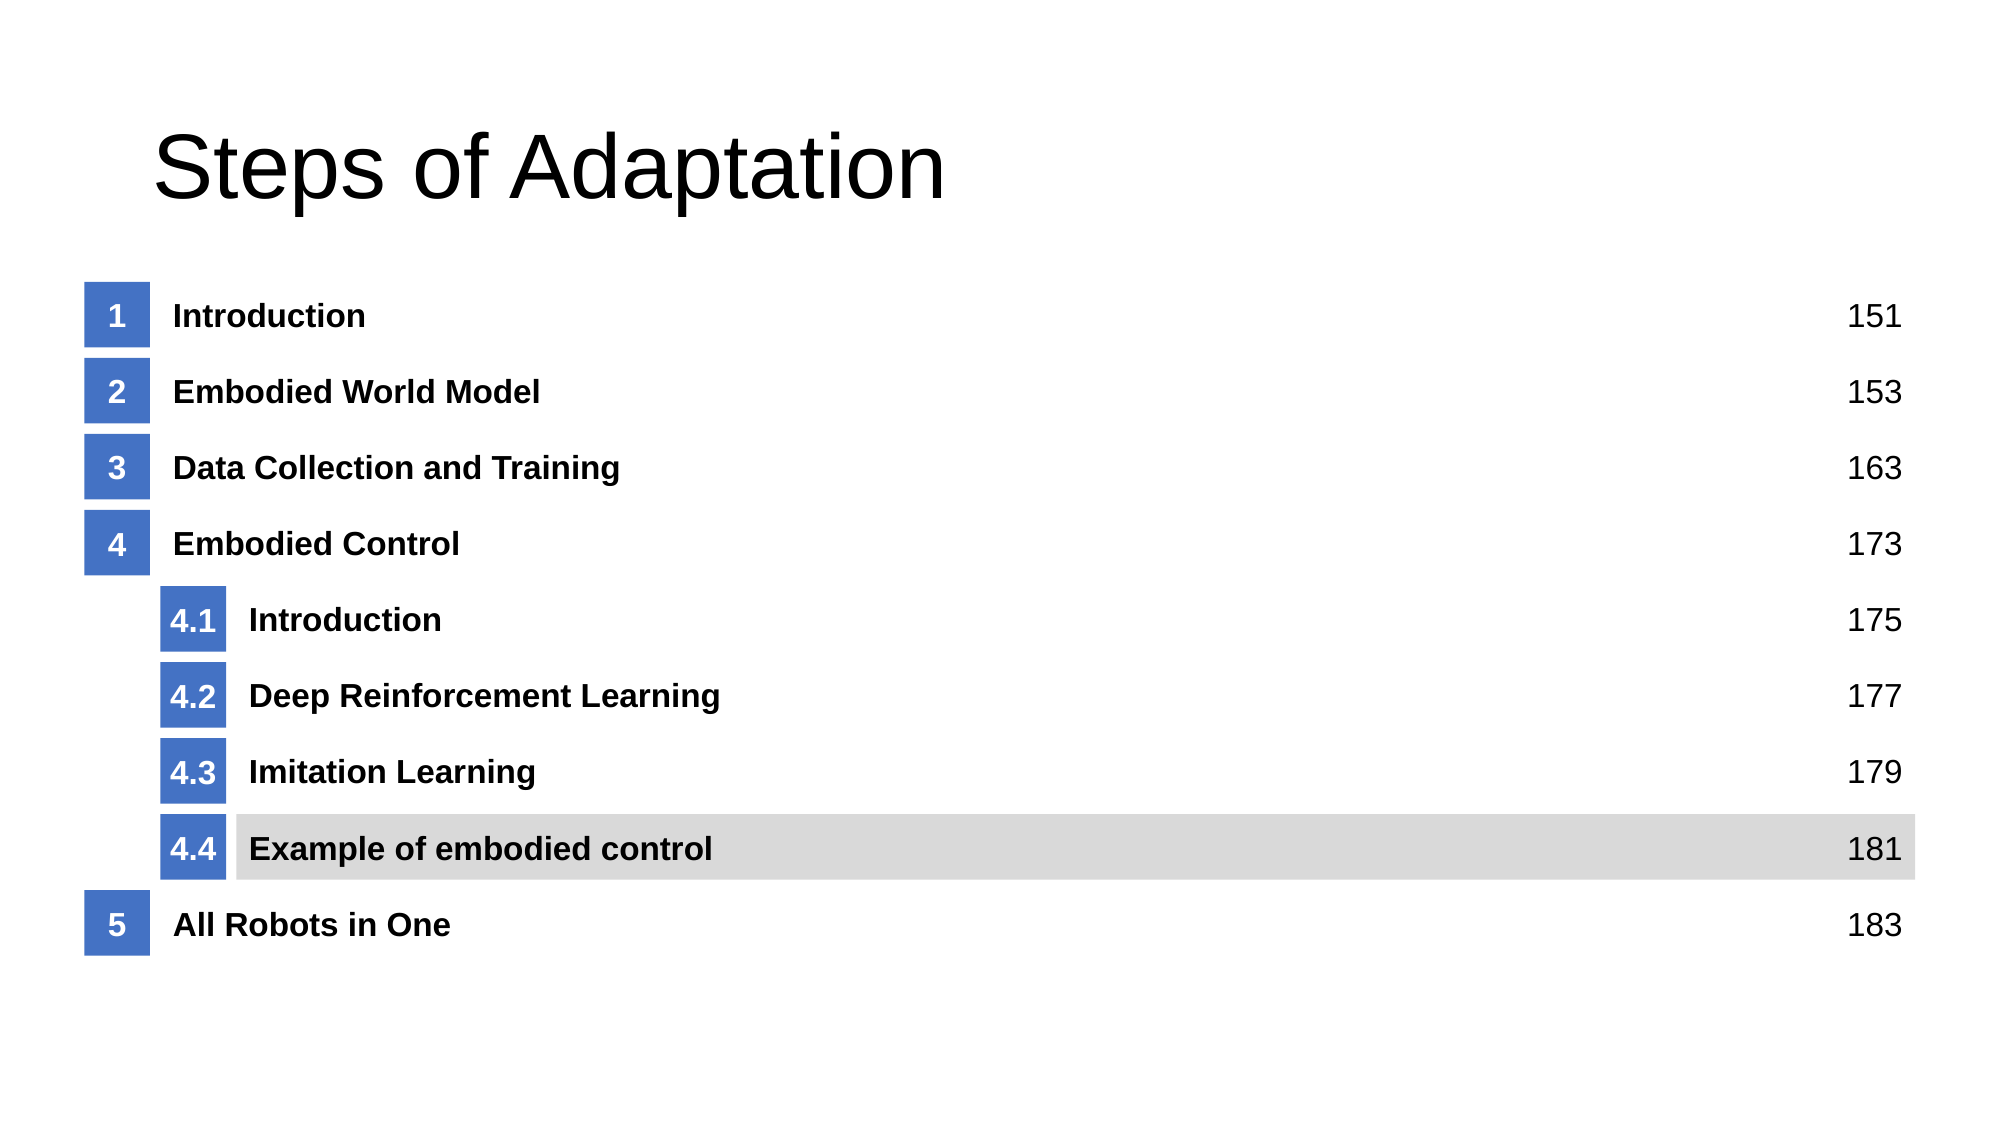

# Steps of Adaptation
1
Introduction
151
2
Embodied World Model
153
3
Data Collection and Training
163
4
Embodied Control
173
4.1
Introduction
175
4.2
Deep Reinforcement Learning
177
4.3
Imitation Learning
179
4.4

Example of embodied control
181
5
All Robots in One
183